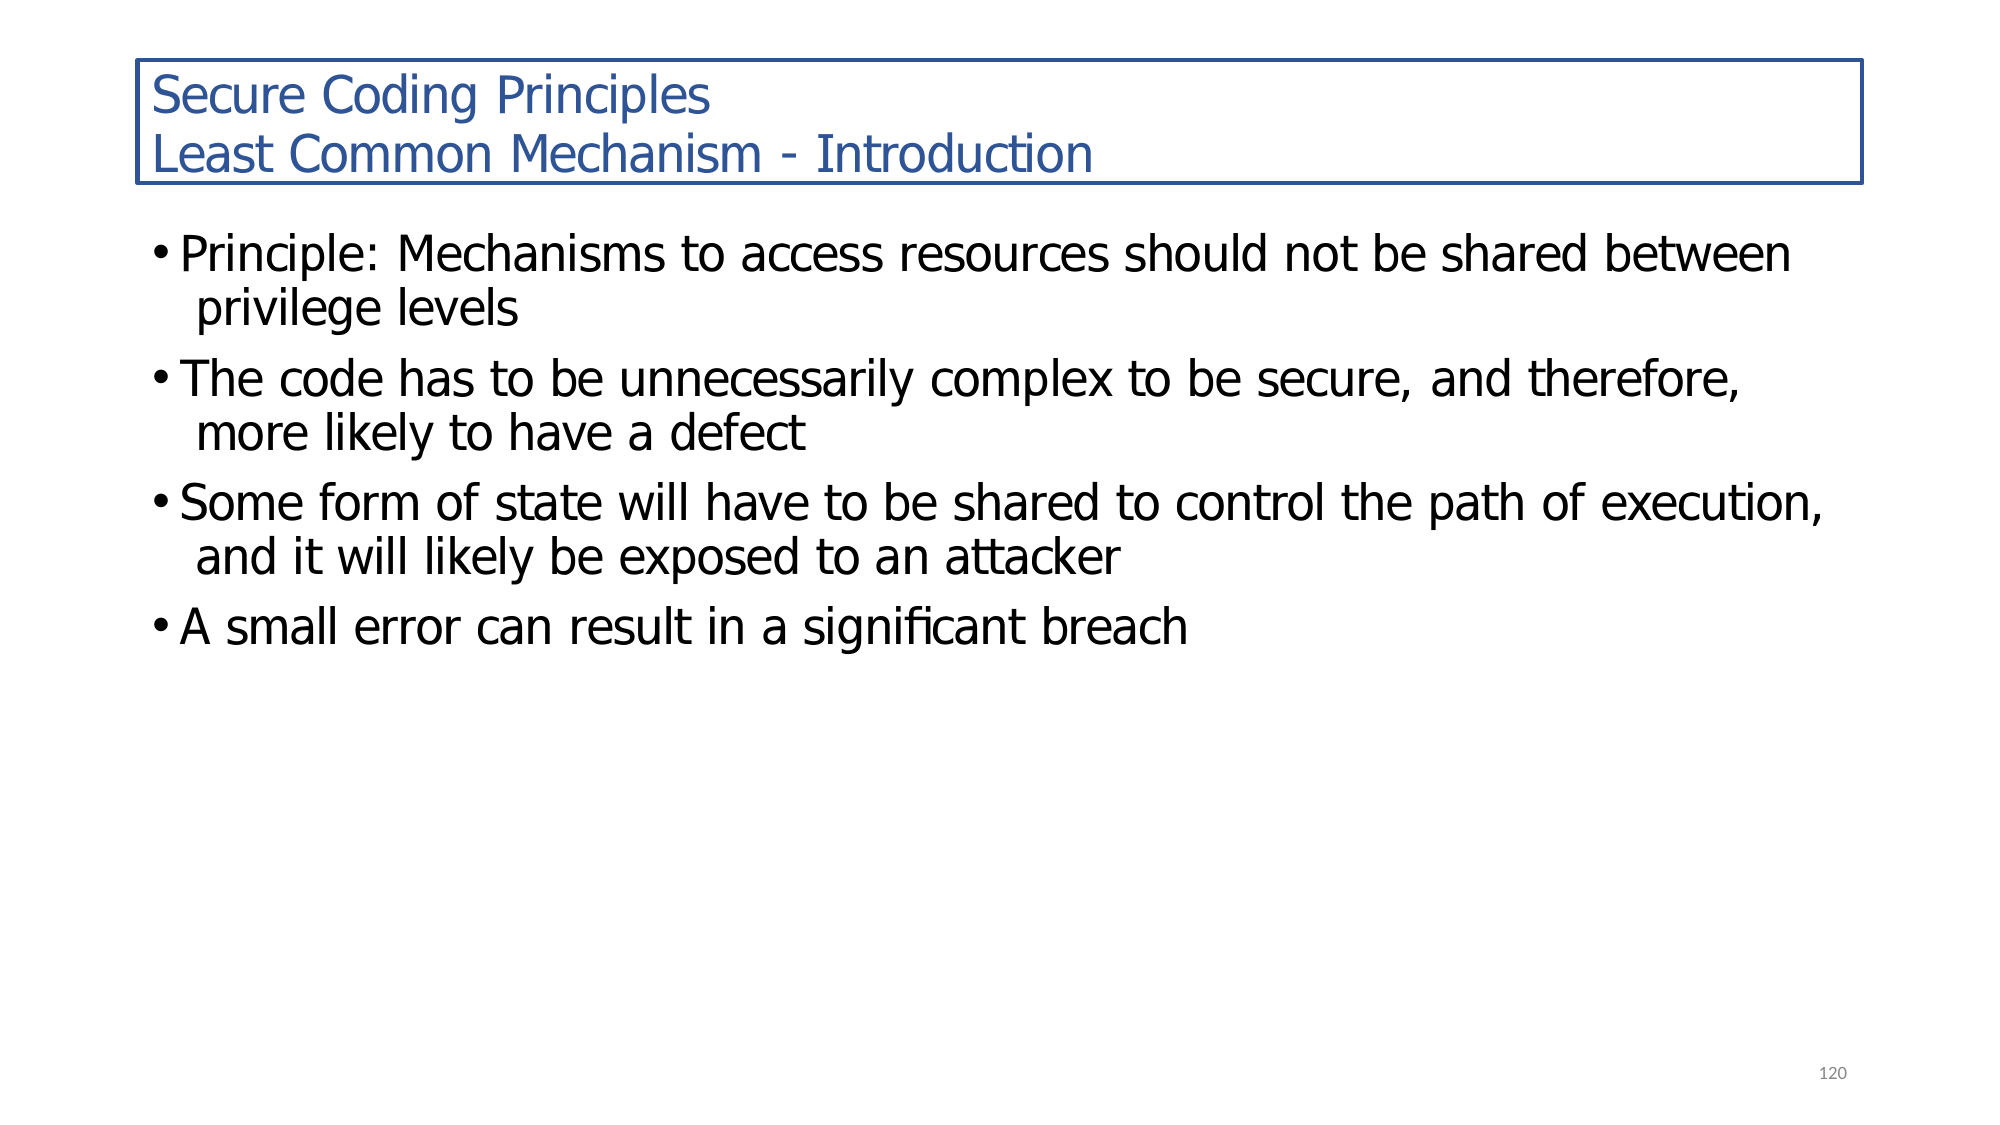

Secure Coding Principles
Least Common Mechanism - Introduction
Principle: Mechanisms to access resources should not be shared between  privilege levels
The code has to be unnecessarily complex to be secure, and therefore,  more likely to have a defect
Some form of state will have to be shared to control the path of execution,  and it will likely be exposed to an attacker
A small error can result in a significant breach
120